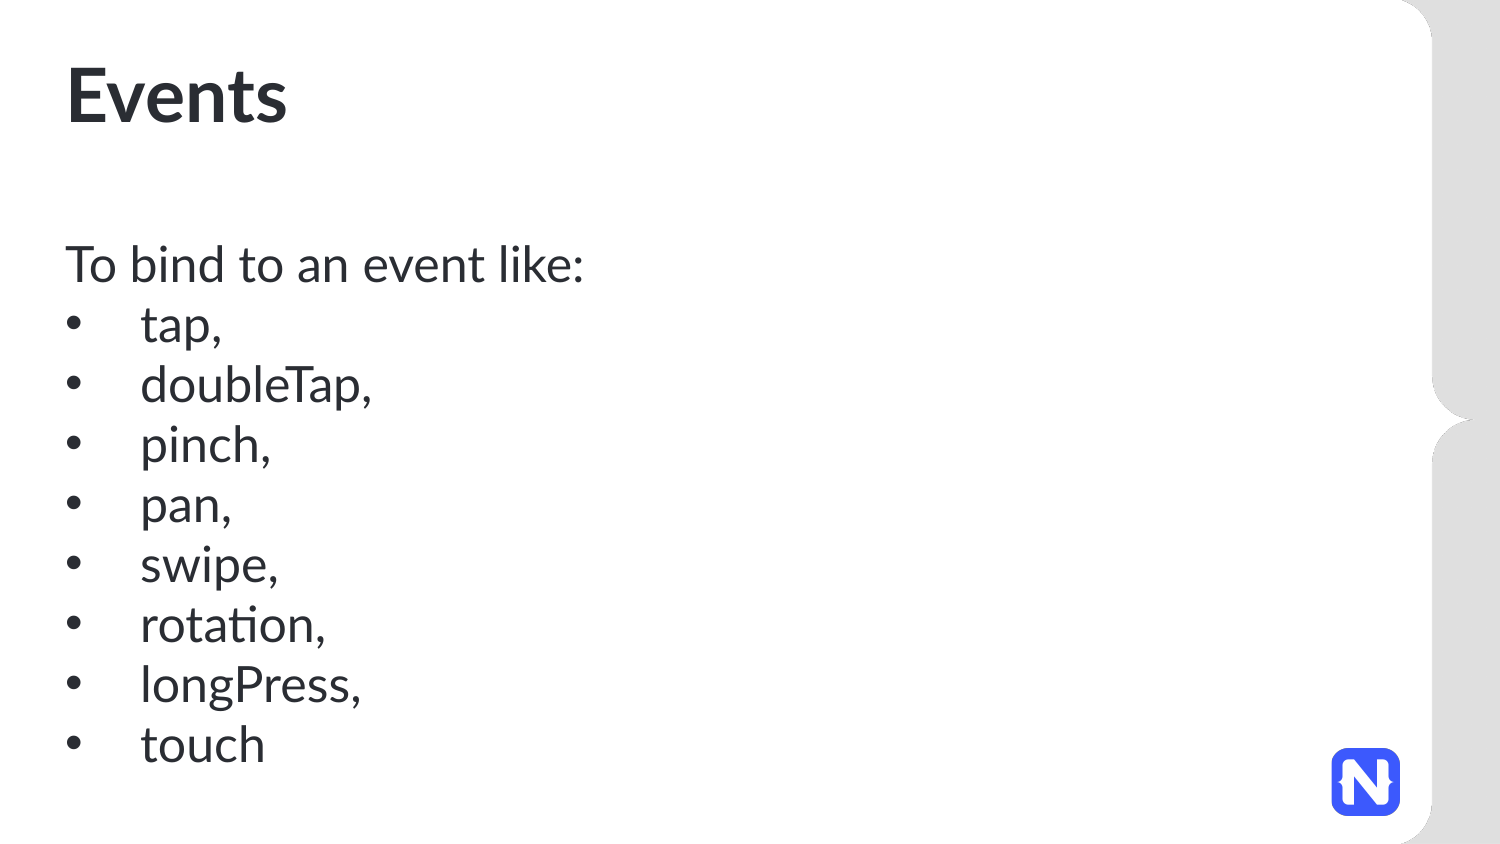

# Events
To bind to an event like:
tap,
doubleTap,
pinch,
pan,
swipe,
rotation,
longPress,
touch